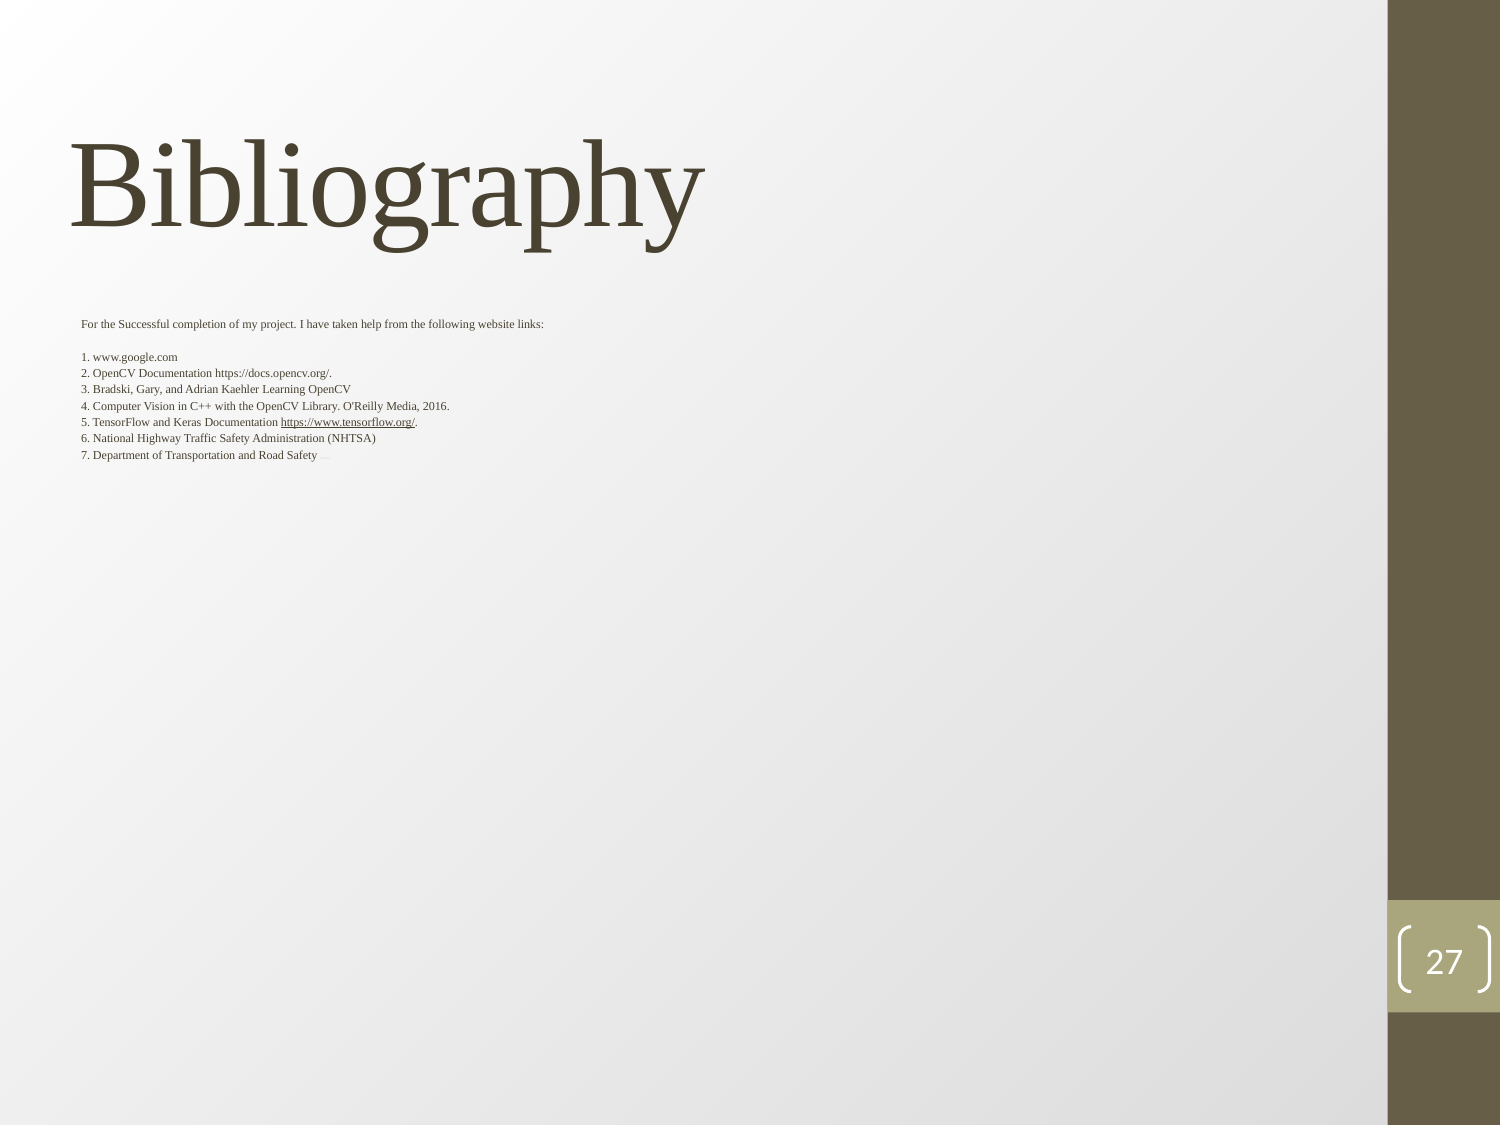

# Bibliography
For the Successful completion of my project. I have taken help from the following website links:

1. www.google.com
2. OpenCV Documentation https://docs.opencv.org/.
3. Bradski, Gary, and Adrian Kaehler Learning OpenCV
4. Computer Vision in C++ with the OpenCV Library. O'Reilly Media, 2016.
5. TensorFlow and Keras Documentation https://www.tensorflow.org/.
6. National Highway Traffic Safety Administration (NHTSA)
7. Department of Transportation and Road Safety Studies

27